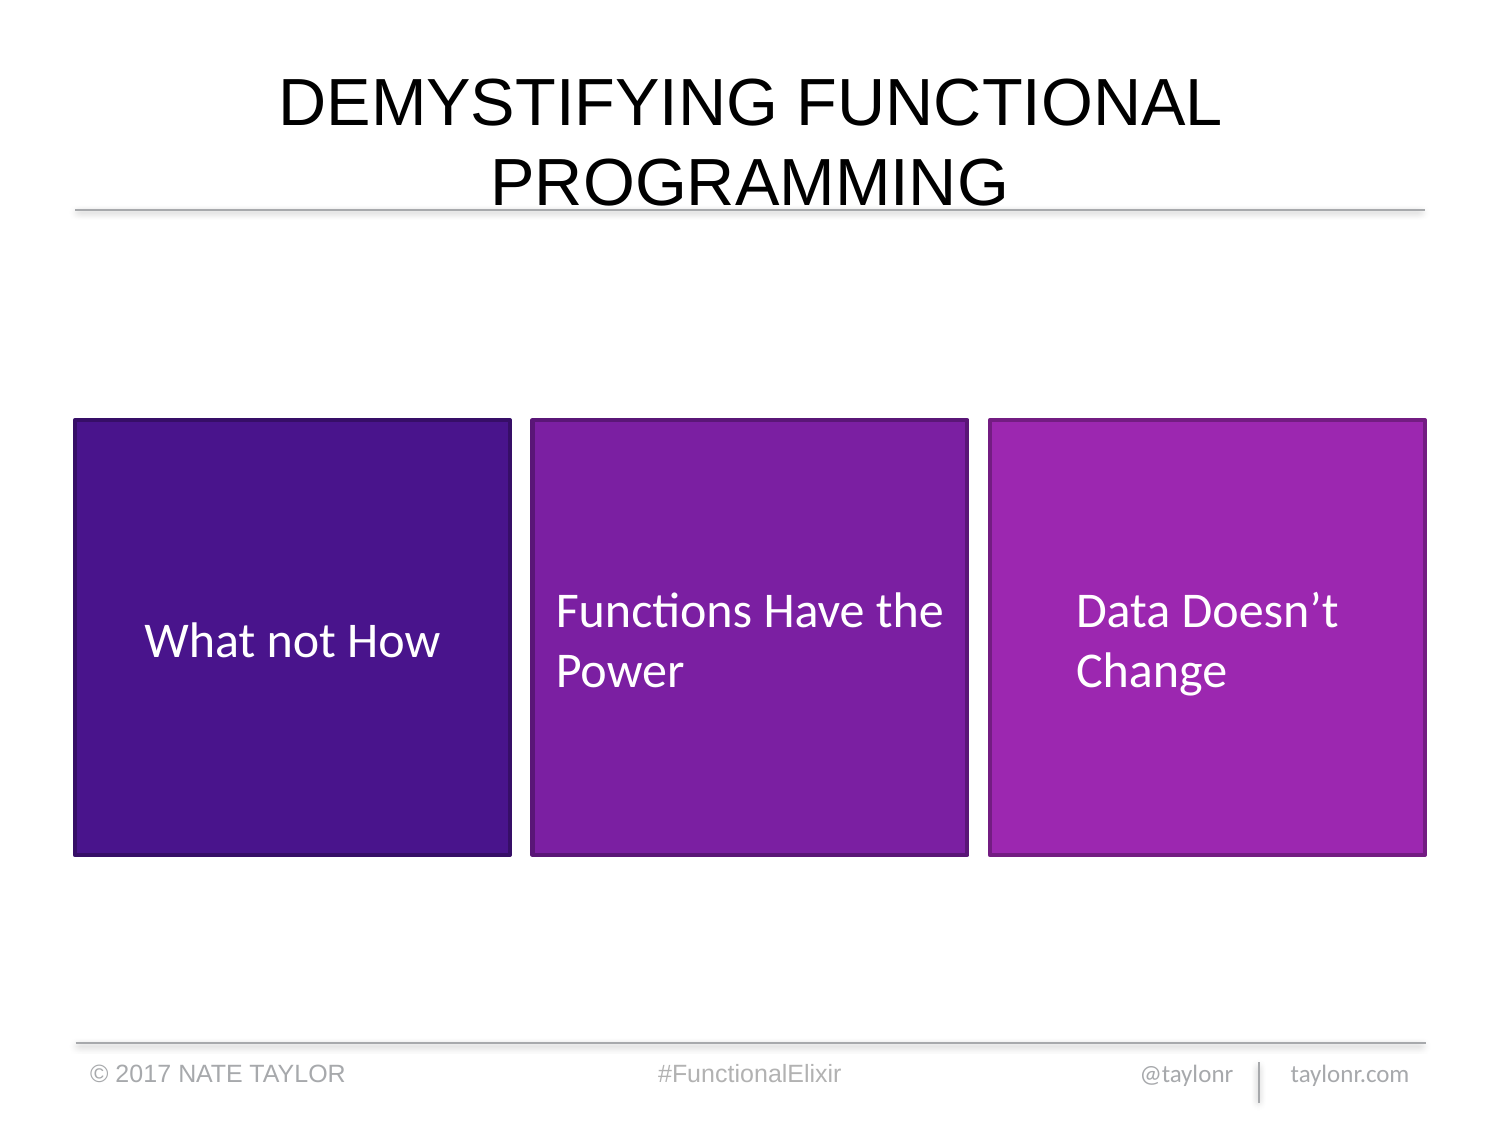

# DEMYSTIFYING FUNCTIONAL PROGRAMMING
What not How
Functions Have the Power
Data Doesn’t Change
© 2017 NATE TAYLOR
#FunctionalElixir
@taylonr          taylonr.com